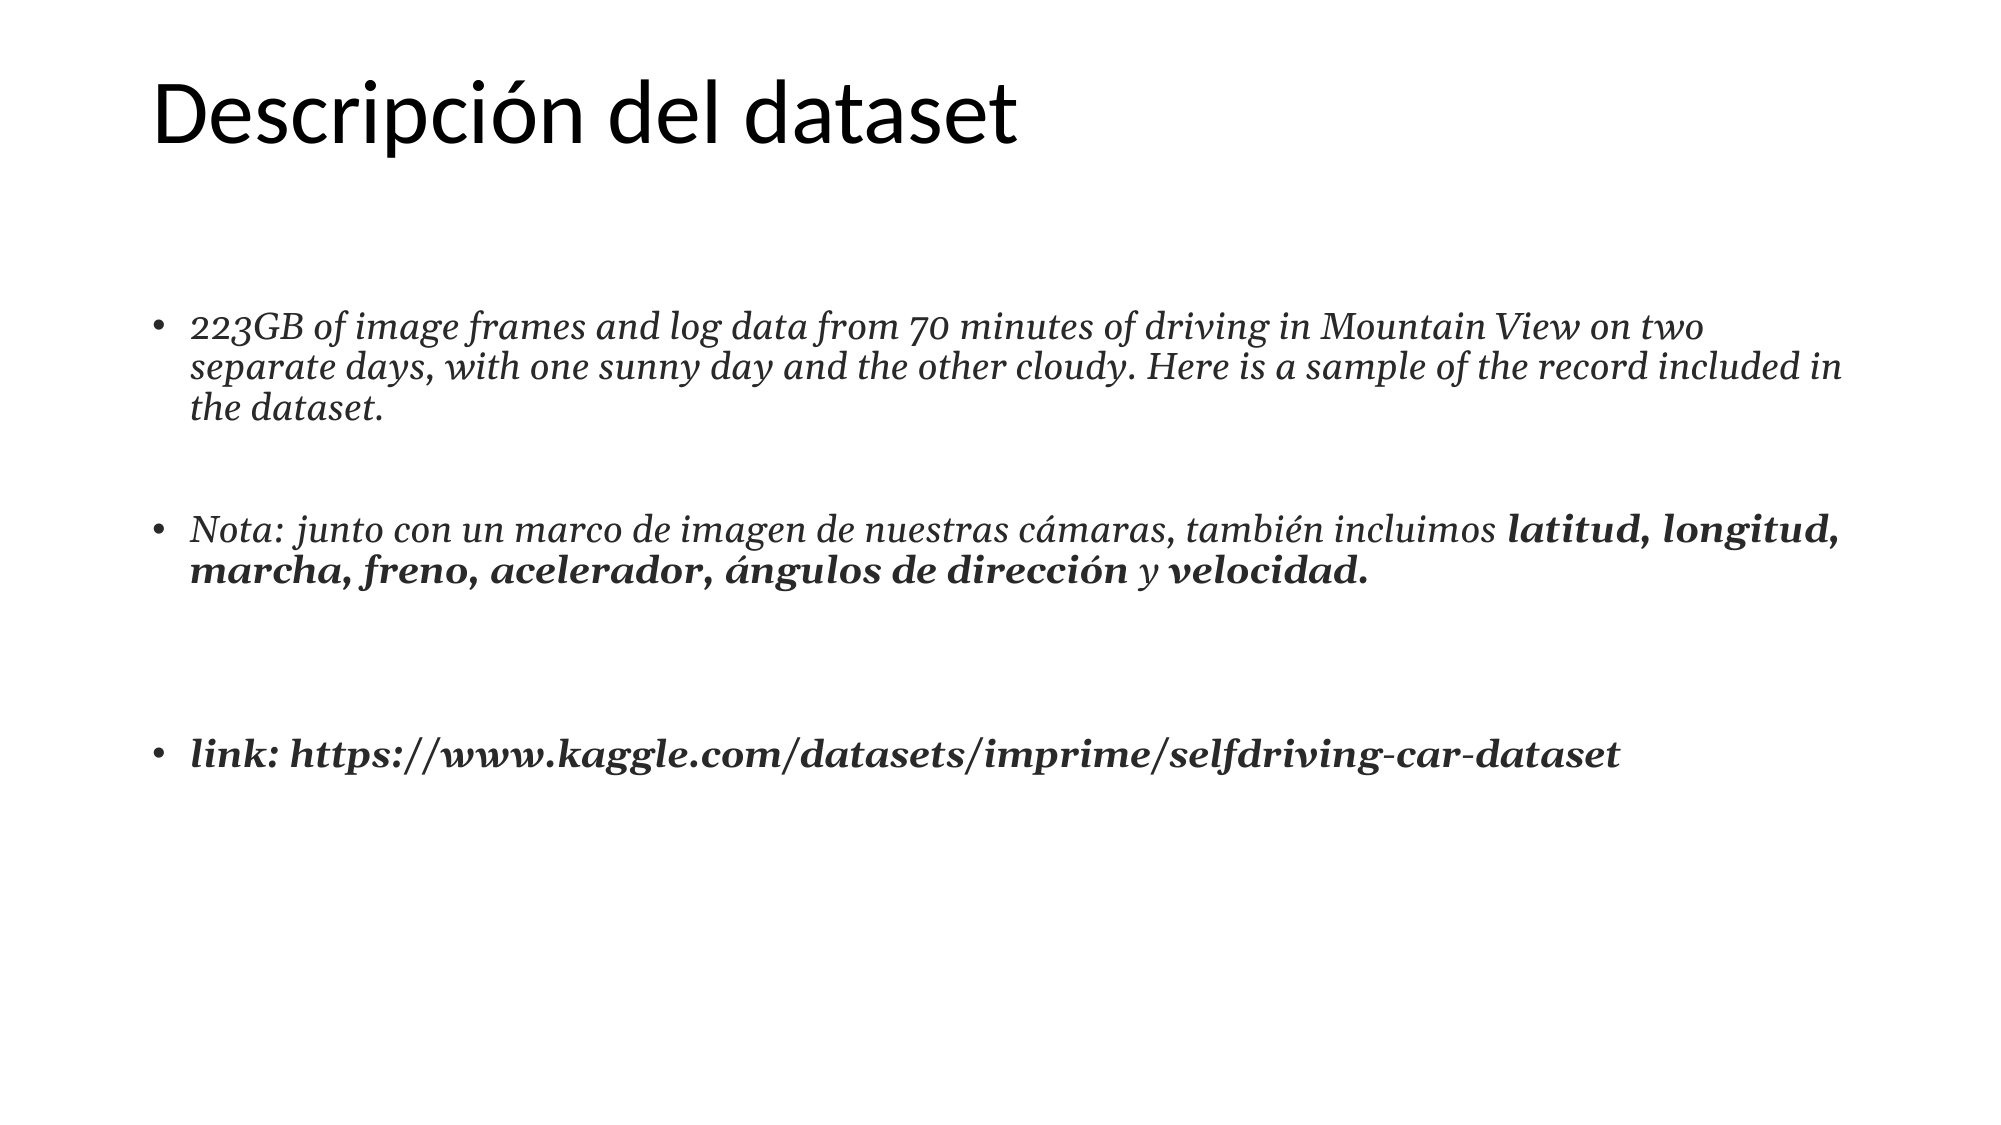

# Descripción del dataset
223GB of image frames and log data from 70 minutes of driving in Mountain View on two separate days, with one sunny day and the other cloudy. Here is a sample of the record included in the dataset.

Nota: junto con un marco de imagen de nuestras cámaras, también incluimos latitud, longitud, marcha, freno, acelerador, ángulos de dirección y velocidad.

link: https://www.kaggle.com/datasets/imprime/selfdriving-car-dataset